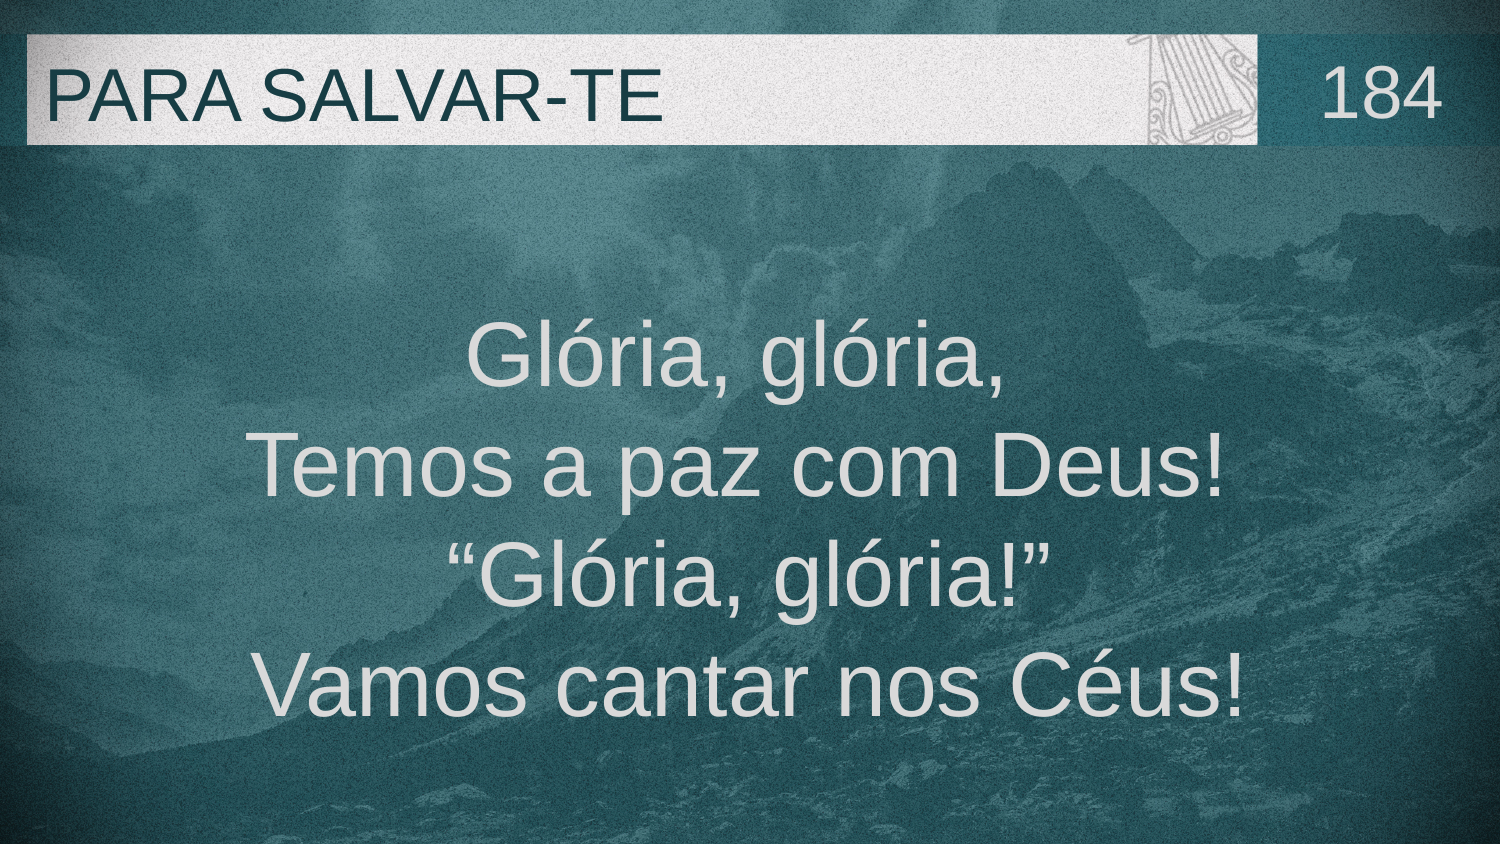

# PARA SALVAR-TE
184
Glória, glória,
Temos a paz com Deus!
“Glória, glória!”
Vamos cantar nos Céus!